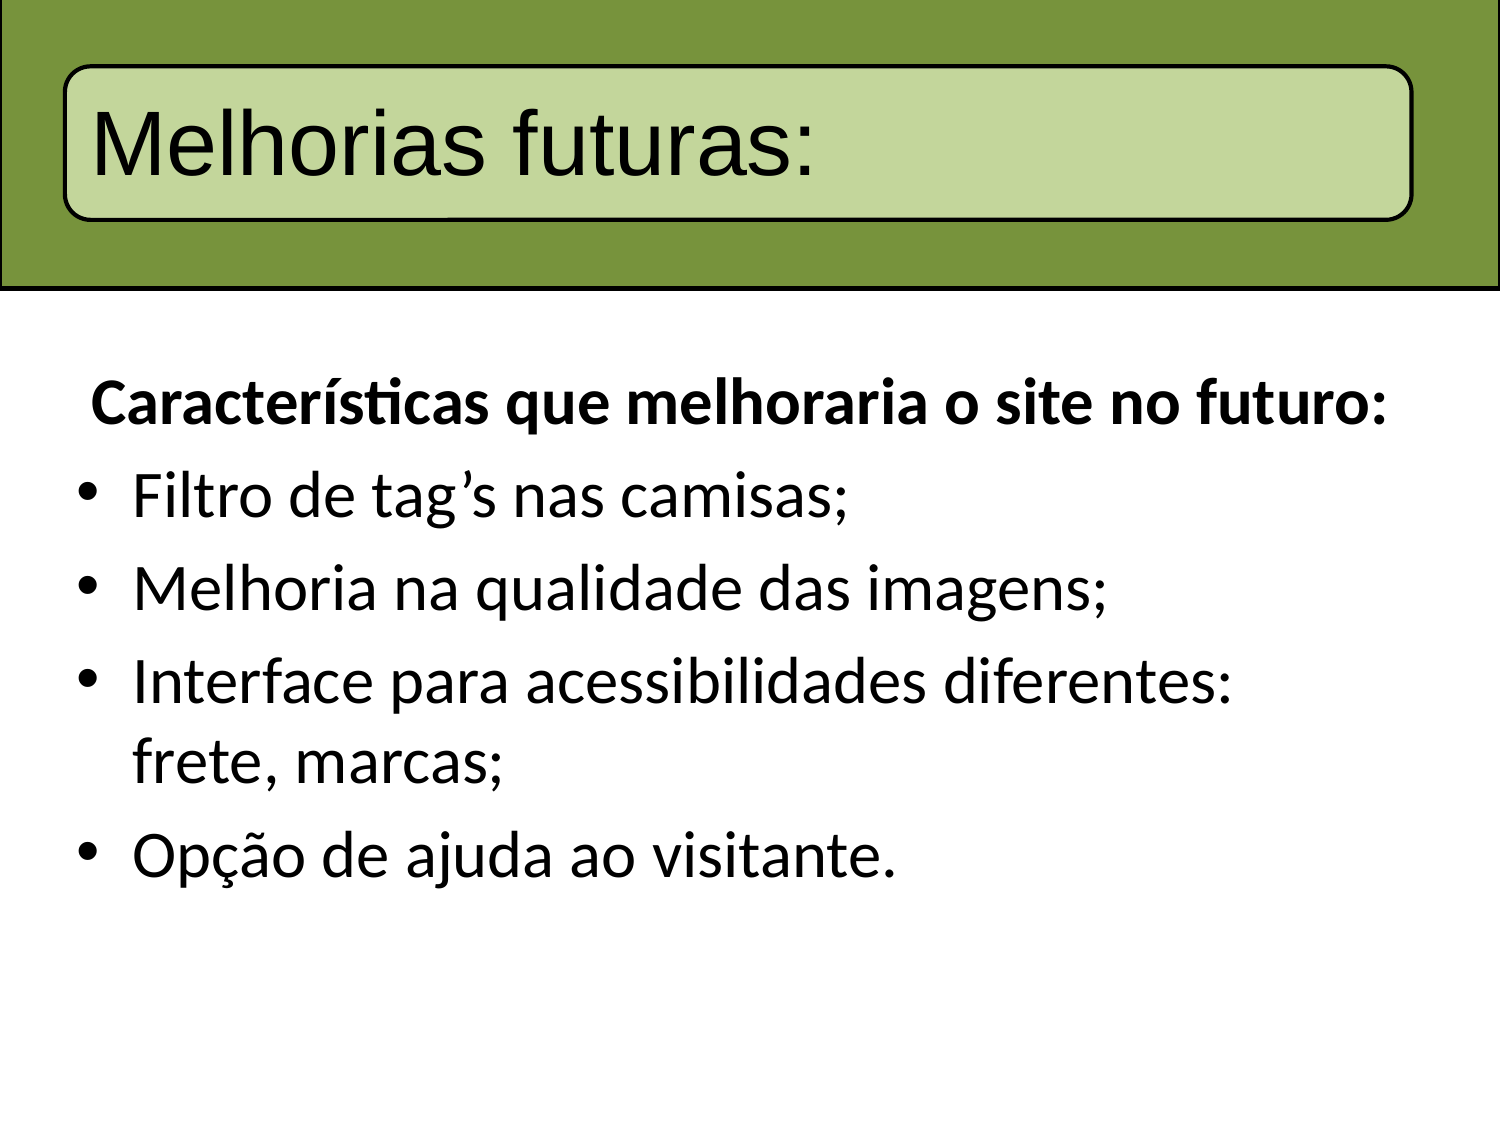

# Melhorias futuras:

 Características que melhoraria o site no futuro:
Filtro de tag’s nas camisas;
Melhoria na qualidade das imagens;
Interface para acessibilidades diferentes: frete, marcas;
Opção de ajuda ao visitante.